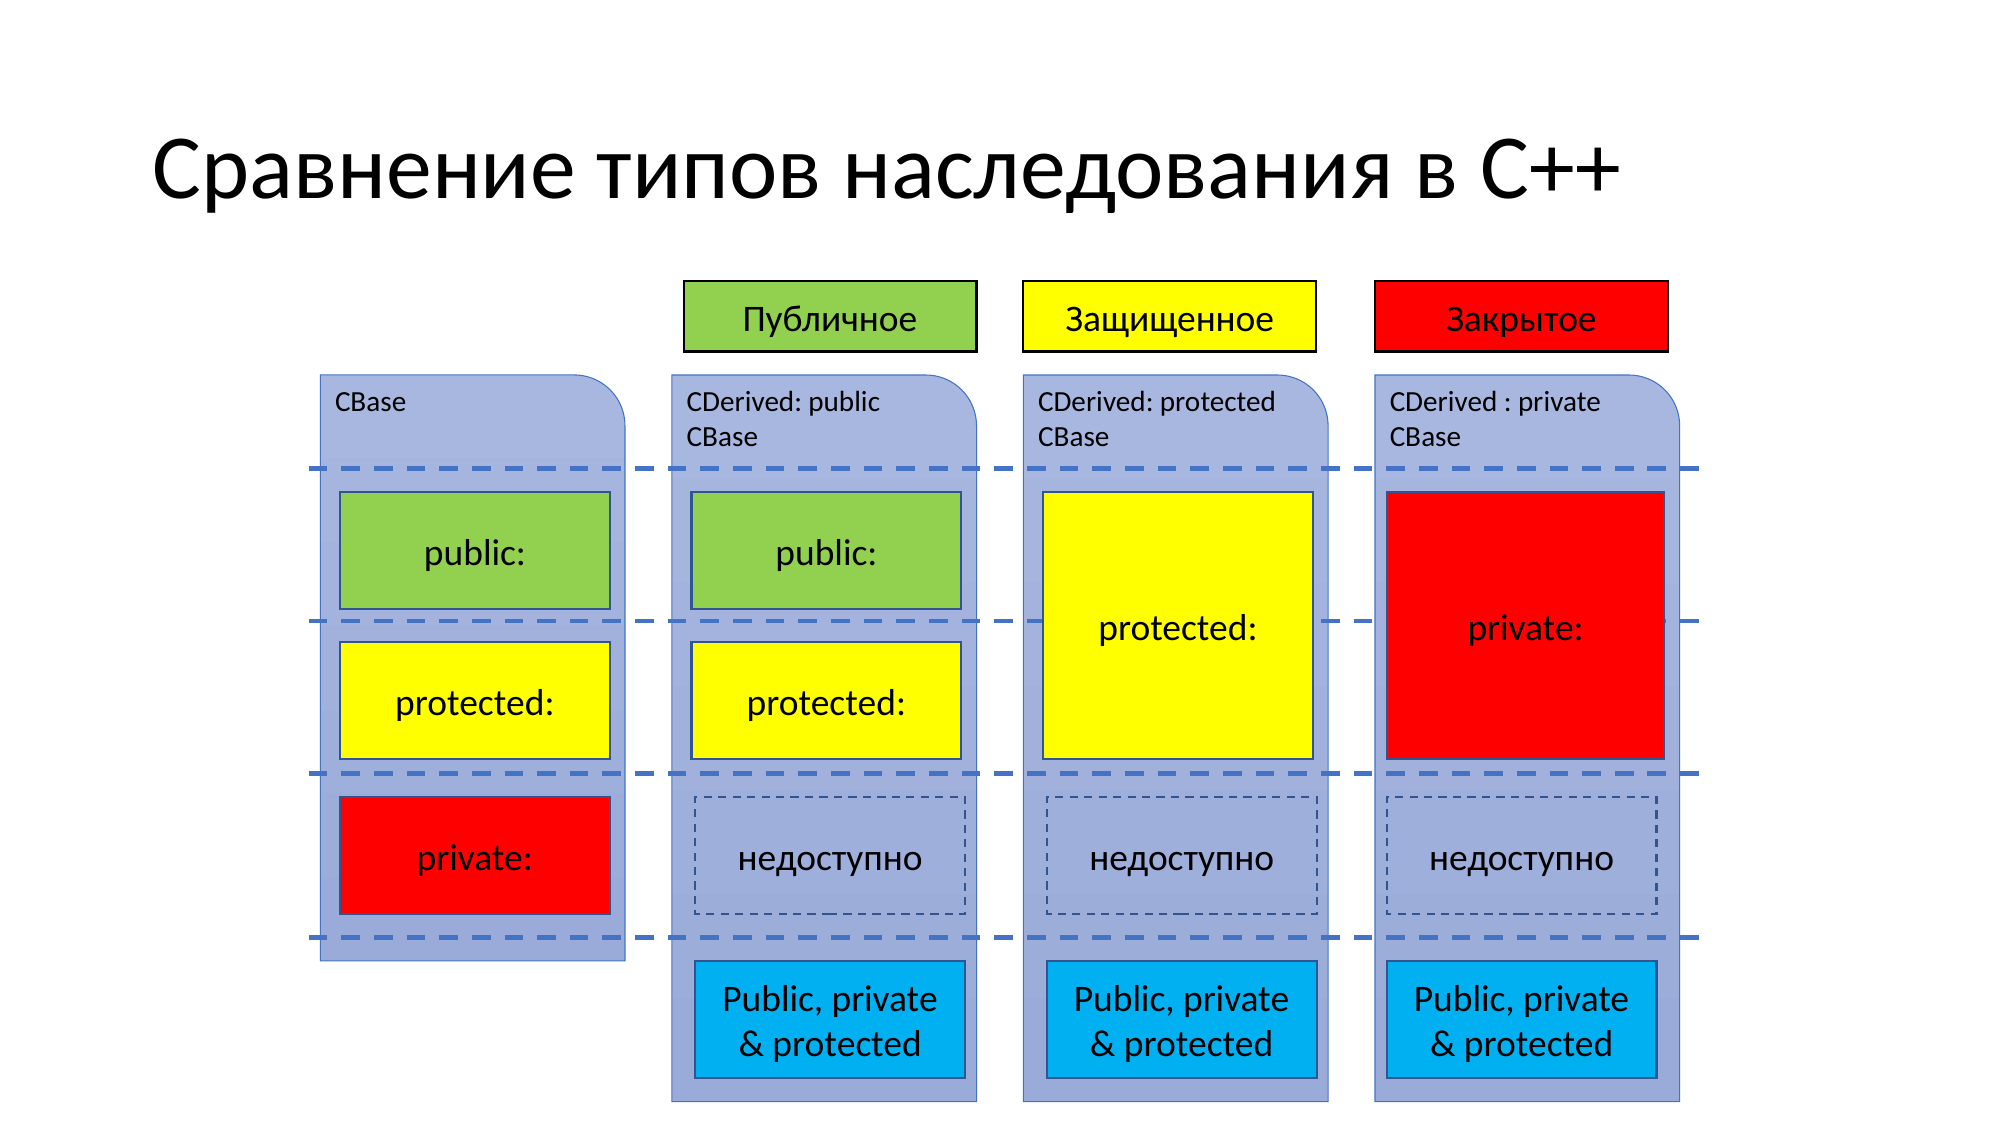

# Сравнение типов наследования в C++
Публичное
Защищенное
Закрытое
CBase
CDerived: public CBase
CDerived: protected CBase
CDerived : private CBase
public:
public:
protected:
private:
protected:
protected:
private:
недоступно
недоступно
недоступно
Public, private & protected
Public, private & protected
Public, private & protected